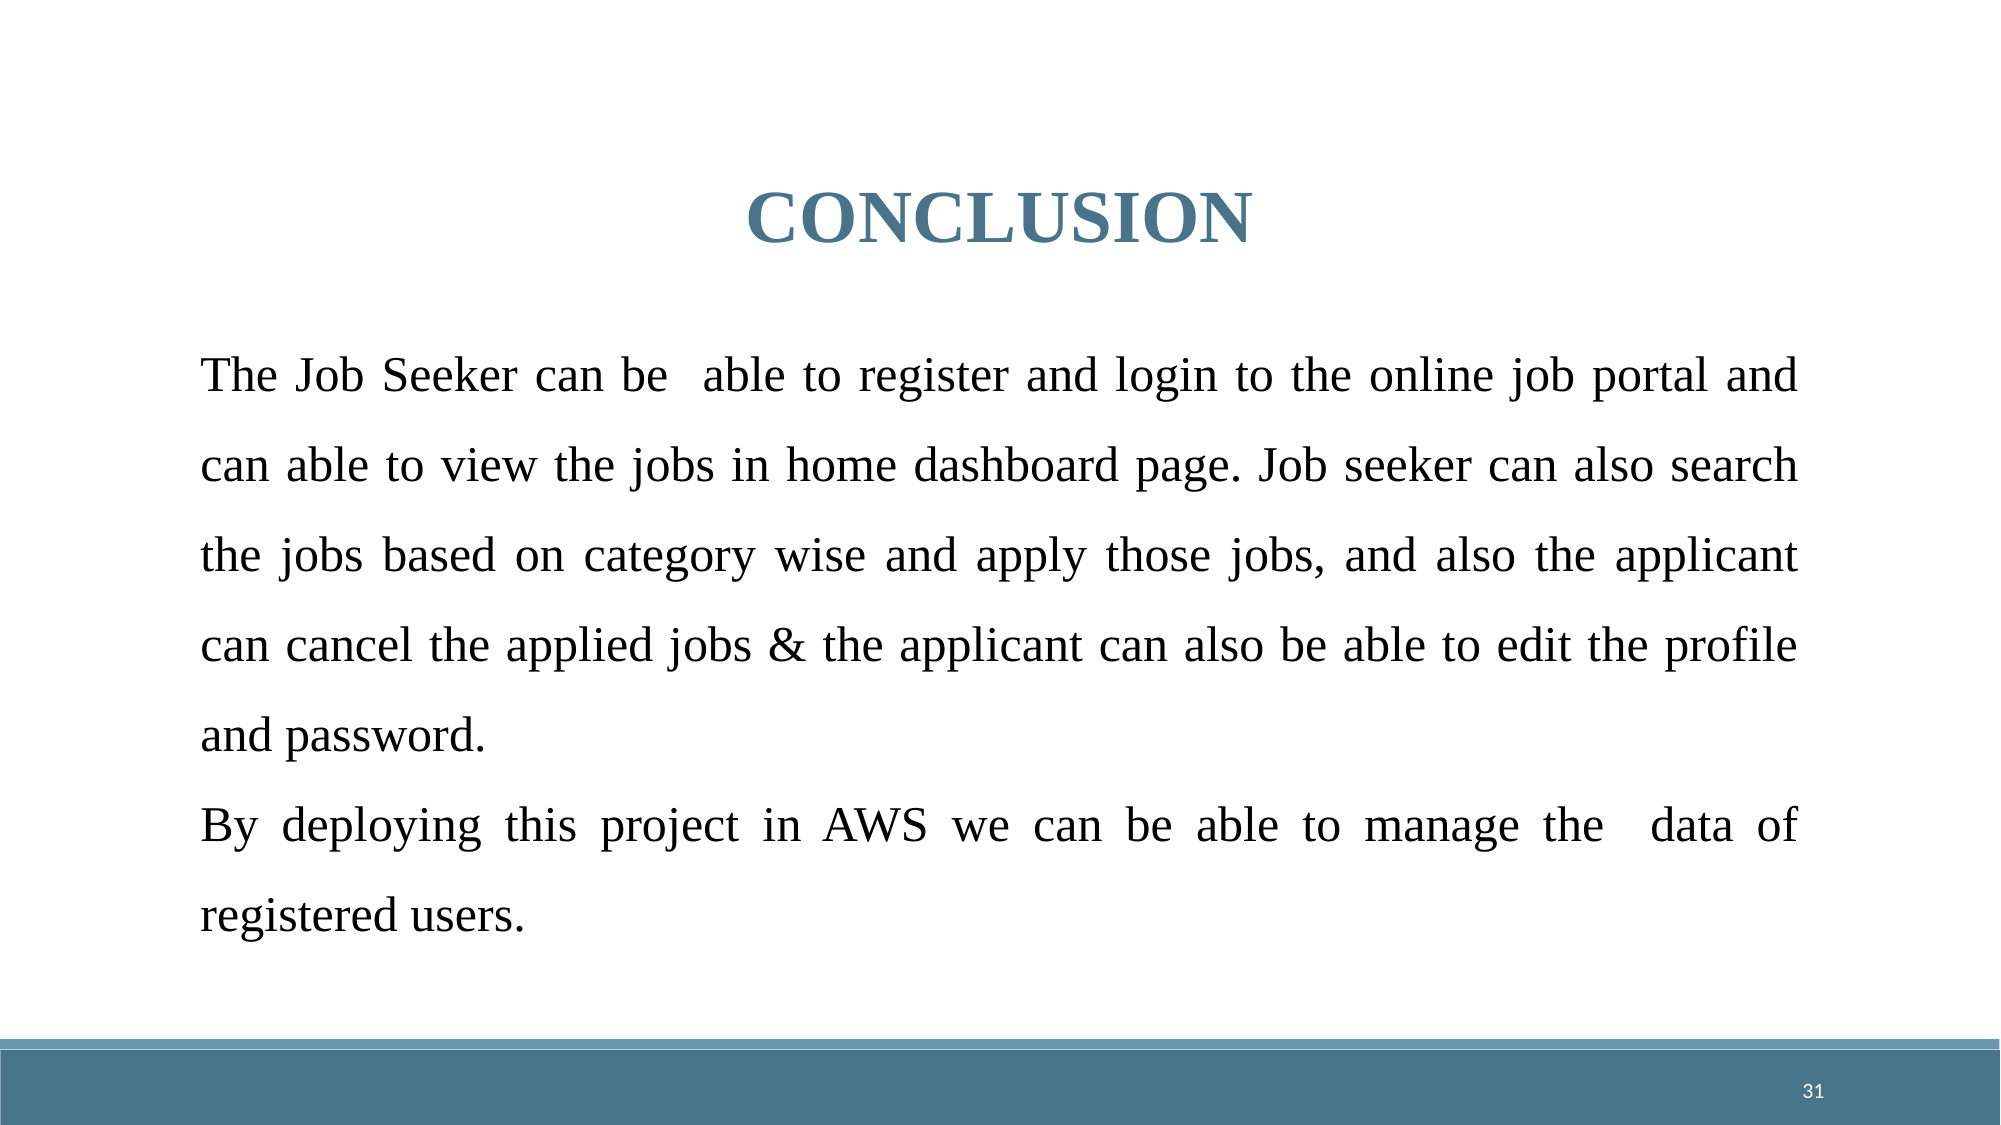

CONCLUSION
The Job Seeker can be  able to register and login to the online job portal and can able to view the jobs in home dashboard page. Job seeker can also search the jobs based on category wise and apply those jobs, and also the applicant can cancel the applied jobs & the applicant can also be able to edit the profile and password.
By deploying this project in AWS we can be able to manage the  data of registered users.
31